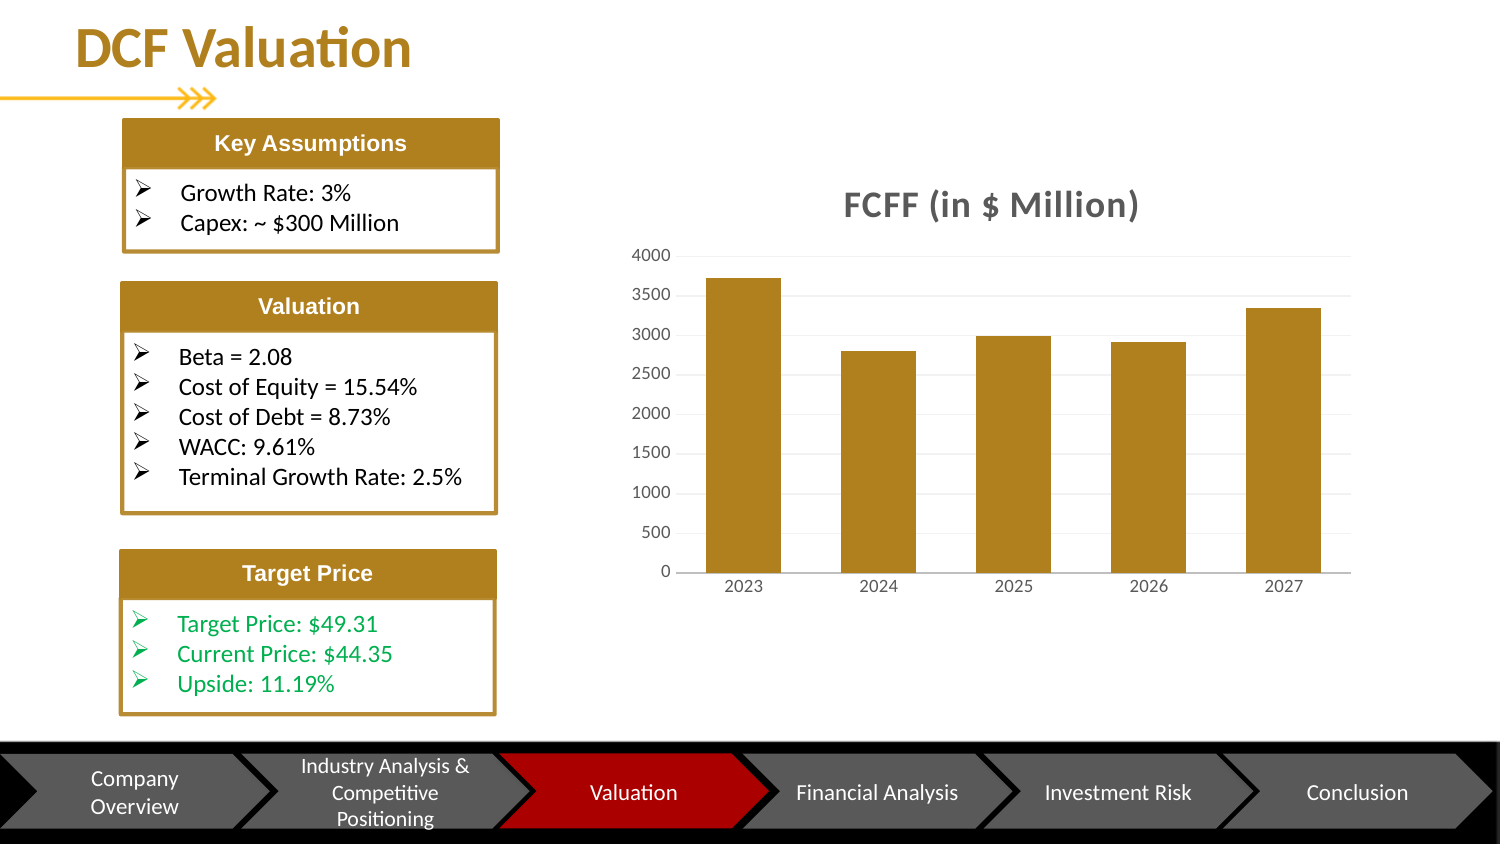

DCF Valuation
Key Assumptions

### Chart: FCFF (in $ Million)

| Category | FCFF |
|---|---|
| 2023 | 3726.804494437615 |
| 2024 | 2802.850959816232 |
| 2025 | 2993.4301913420622 |
| 2026 | 2923.690422830372 |
| 2027 | 3351.4535485710217 |
Growth Rate: 3%
Capex: ~ $300 Million
Valuation
Beta = 2.08
Cost of Equity = 15.54%
Cost of Debt = 8.73%
WACC: 9.61%
Terminal Growth Rate: 2.5%
Target Price
Target Price: $49.31
Current Price: $44.35
Upside: 11.19%